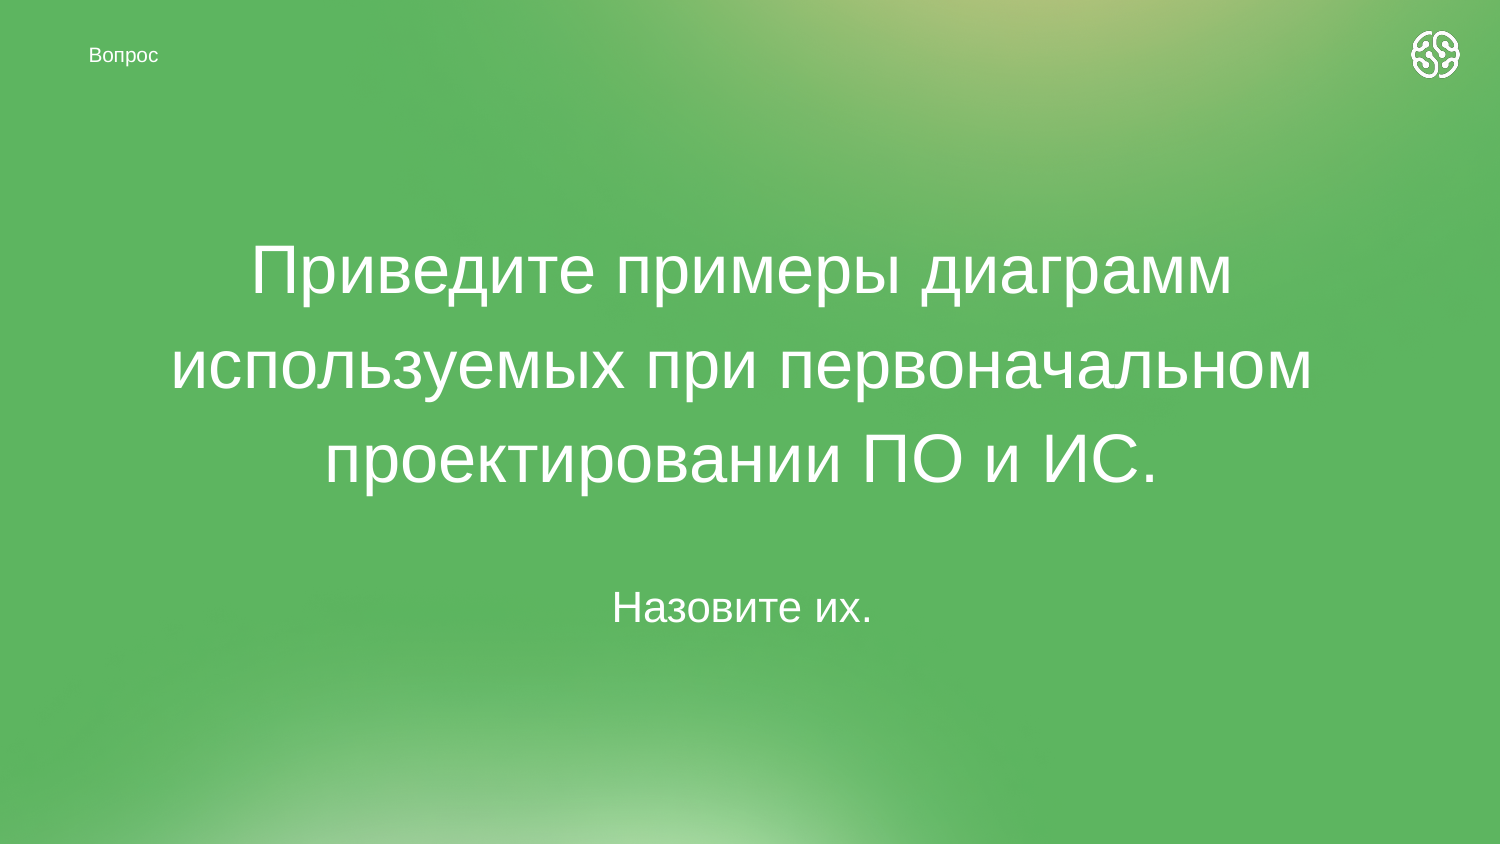

Вопрос
# Приведите примеры диаграмм используемых при первоначальном проектировании ПО и ИС.

Назовите их.